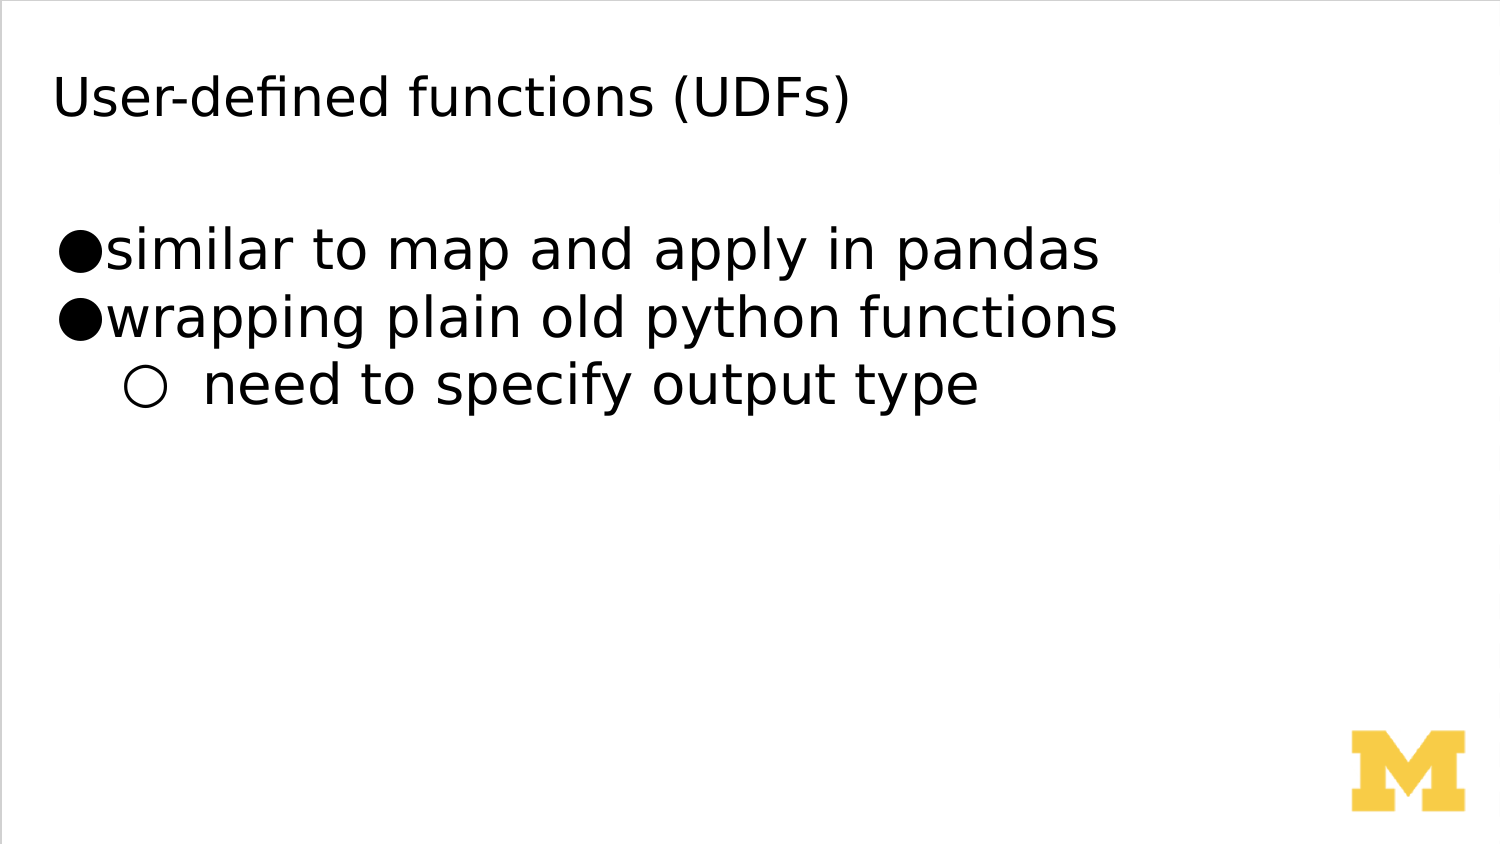

# User-defined functions (UDFs)

similar to map and apply in pandas
wrapping plain old python functions
need to specify output type